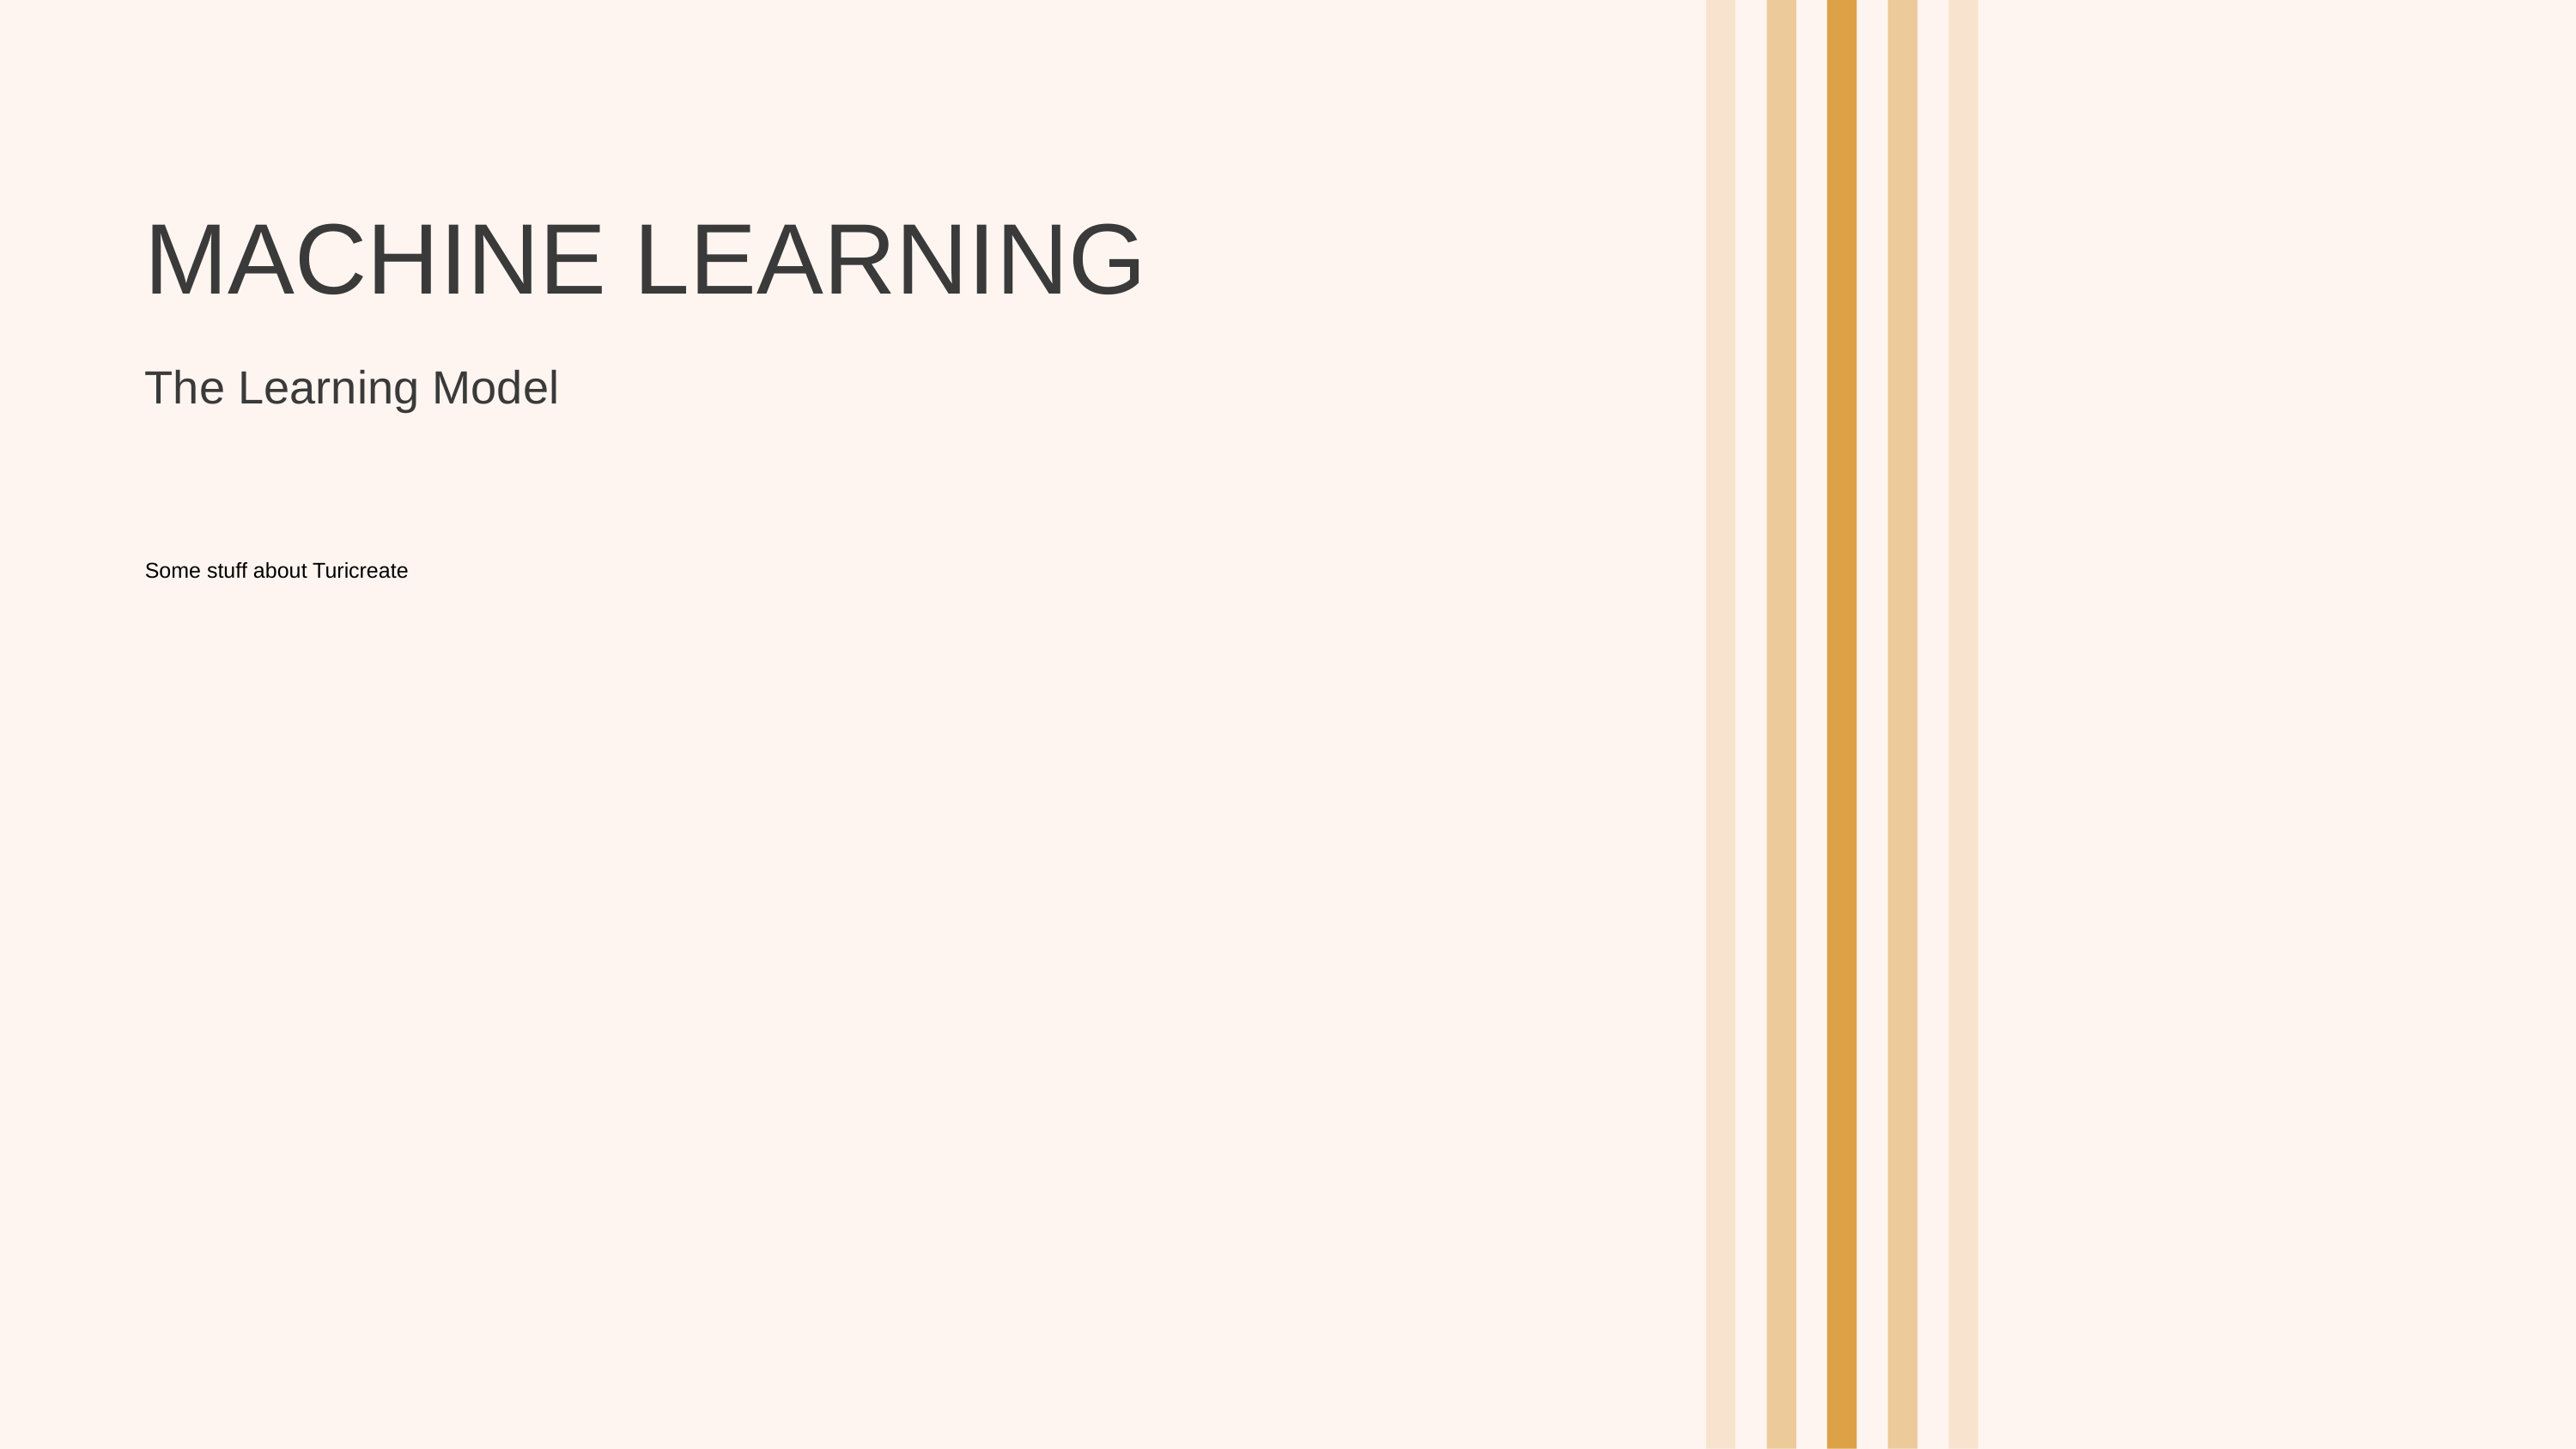

MACHINE LEARNING
The Learning Model
Some stuff about Turicreate